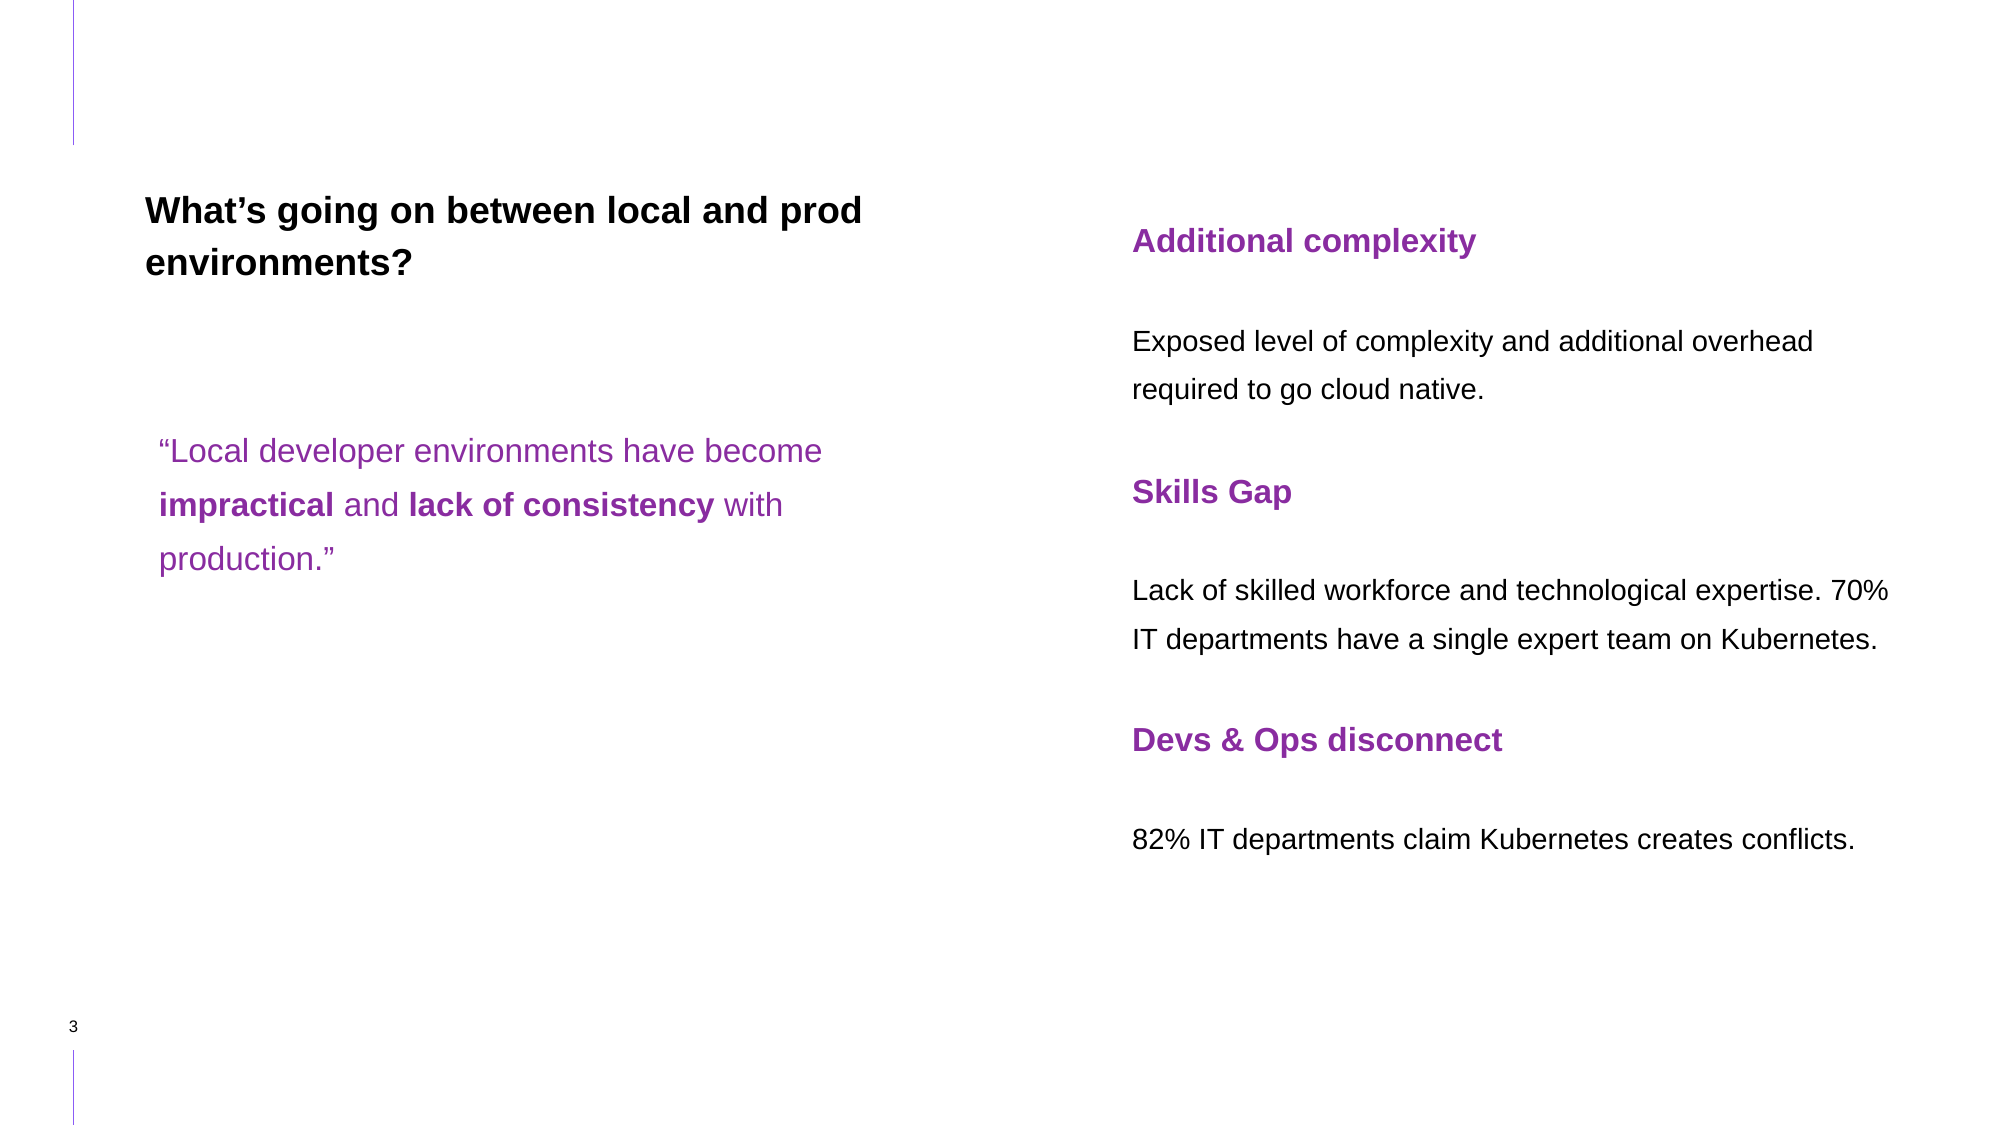

# What’s going on between local and prod environments?
Additional complexity

Exposed level of complexity and additional overhead required to go cloud native.
“Local developer environments have become impractical and lack of consistency with production.”
Skills Gap
Lack of skilled workforce and technological expertise. 70% IT departments have a single expert team on Kubernetes.
Devs & Ops disconnect

82% IT departments claim Kubernetes creates conflicts.
3